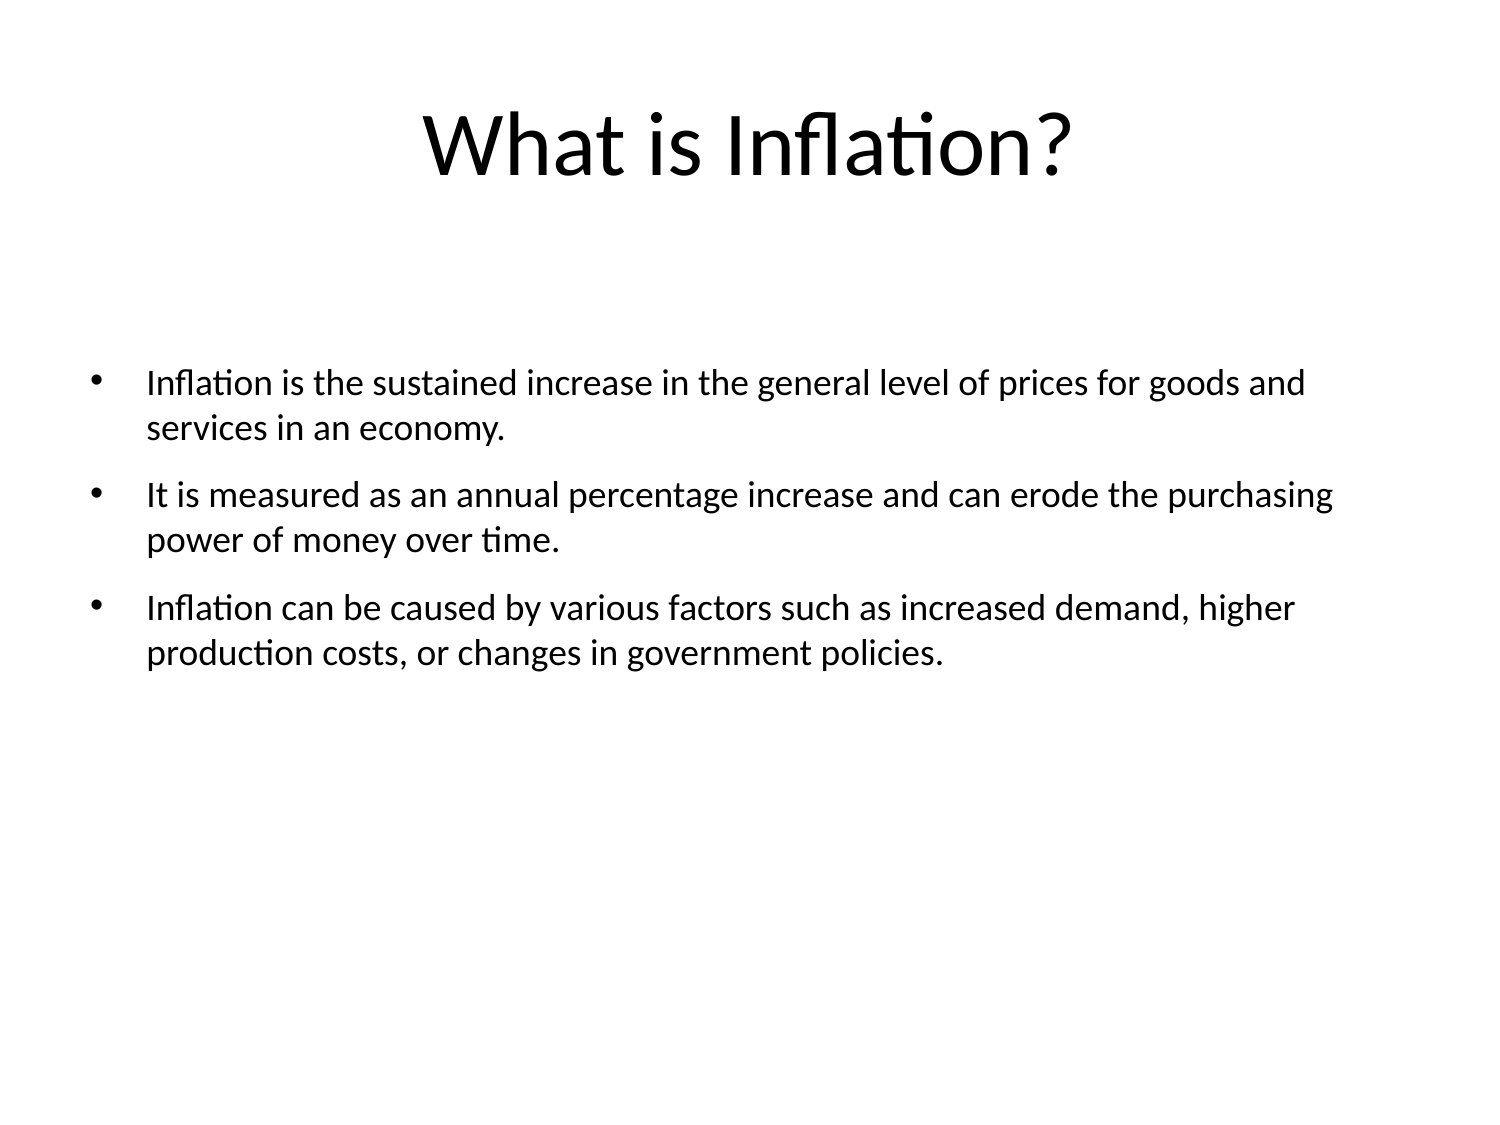

# What is Inflation?

Inflation is the sustained increase in the general level of prices for goods and services in an economy.
It is measured as an annual percentage increase and can erode the purchasing power of money over time.
Inflation can be caused by various factors such as increased demand, higher production costs, or changes in government policies.